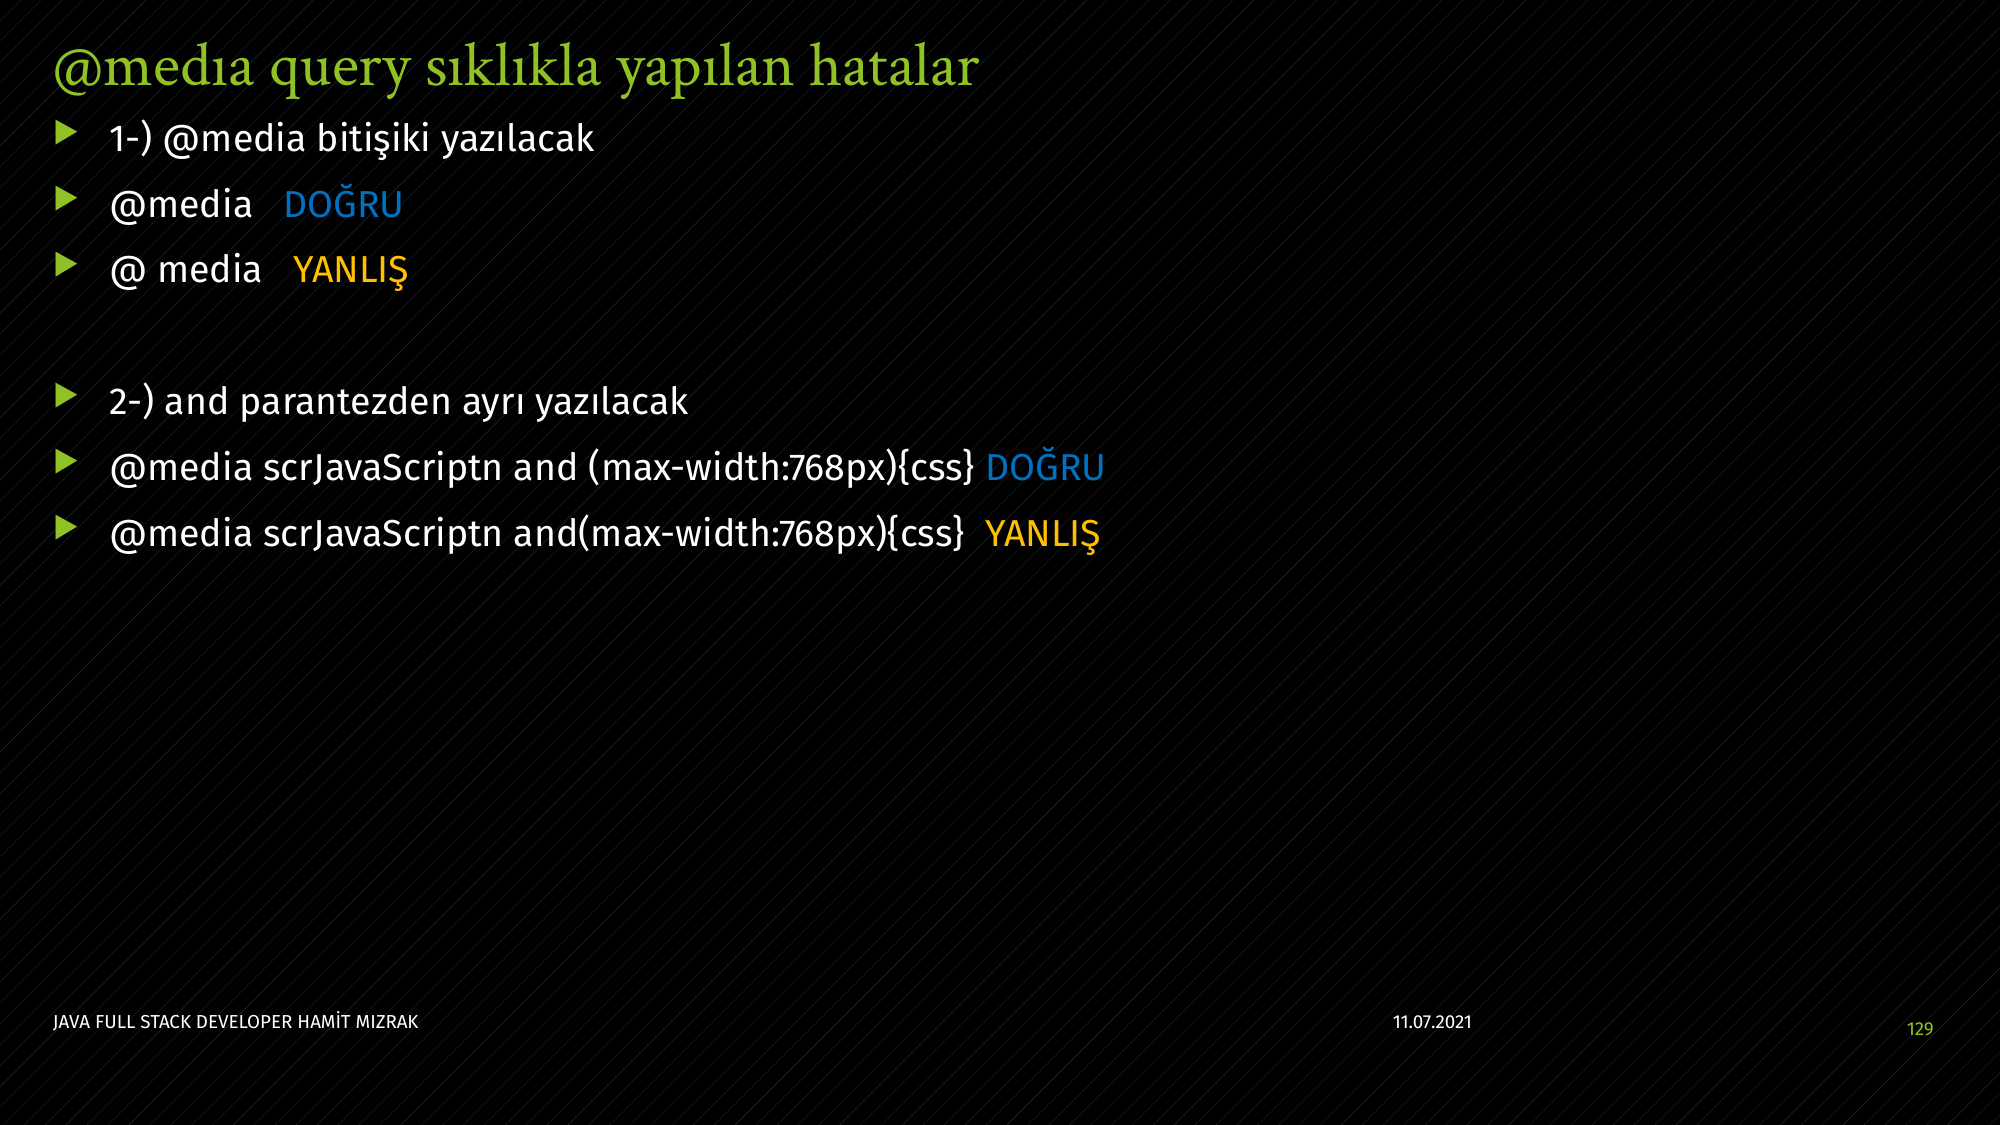

# @medıa query sıklıkla yapılan hatalar
1-) @media bitişiki yazılacak
@media   DOĞRU
@ media   YANLIŞ

2-) and parantezden ayrı yazılacak
@media scrJavaScriptn and (max-width:768px){css} DOĞRU
@media scrJavaScriptn and(max-width:768px){css}  YANLIŞ

JAVA FULL STACK DEVELOPER HAMİT MIZRAK
11.07.2021
129